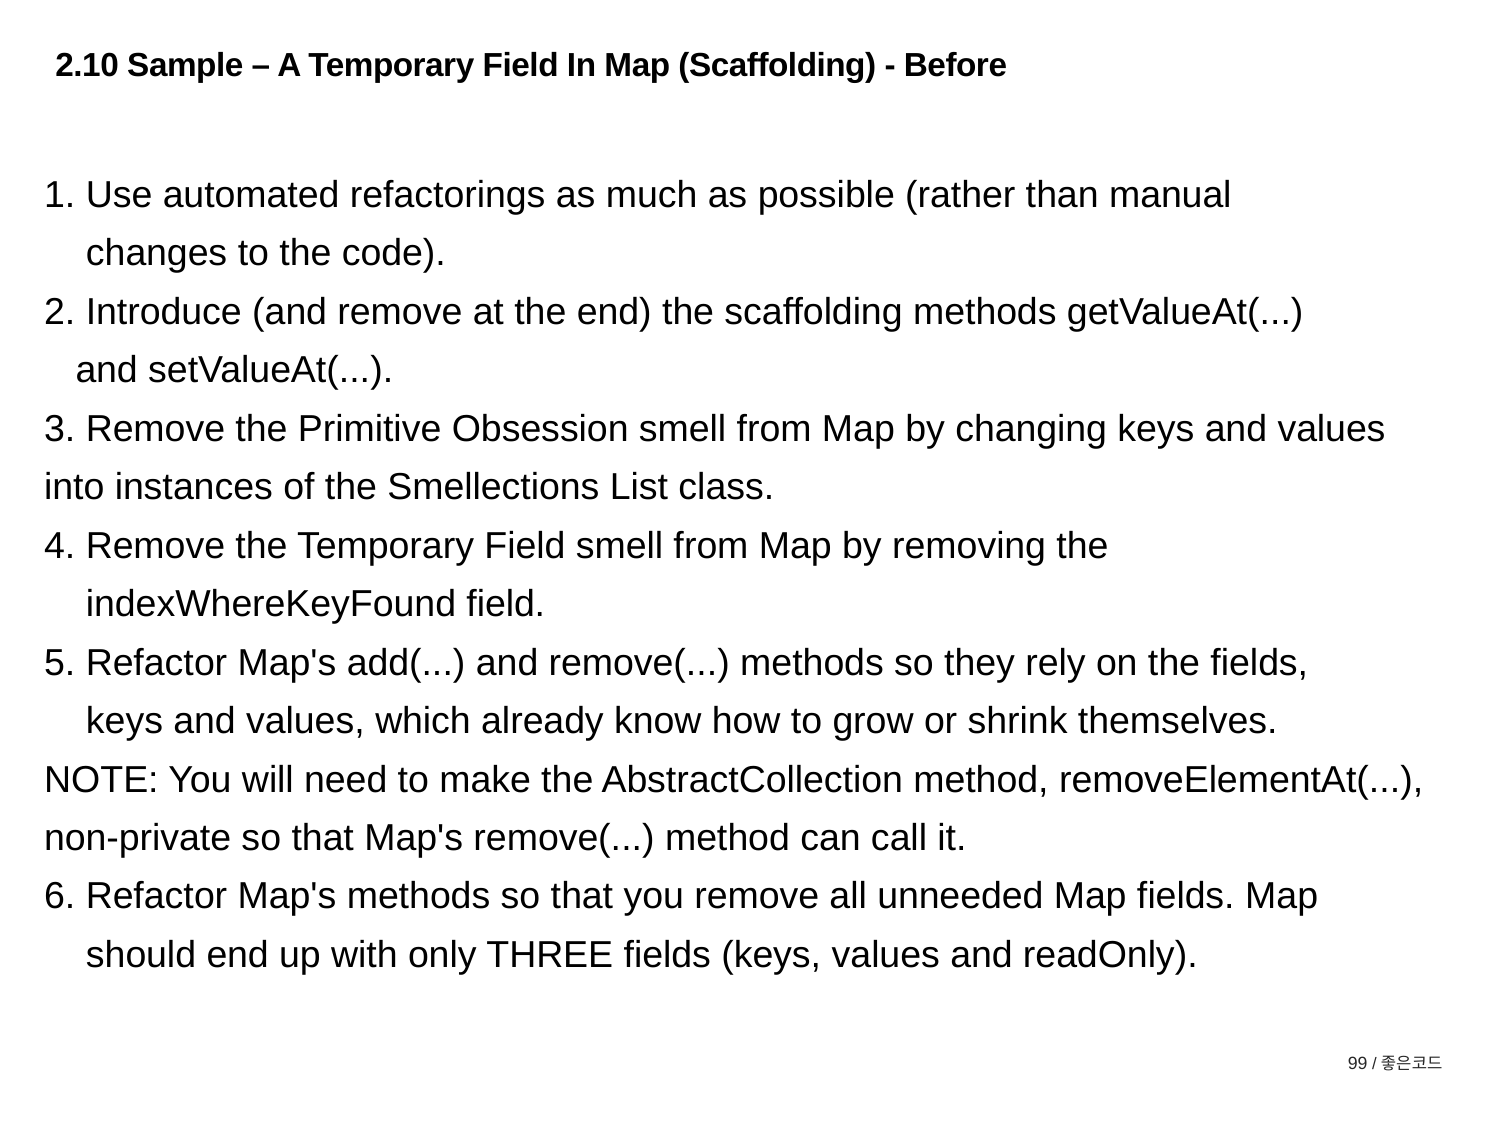

2.10 Sample – A Temporary Field In Map (Scaffolding) - Before
1. Use automated refactorings as much as possible (rather than manual
    changes to the code).
2. Introduce (and remove at the end) the scaffolding methods getValueAt(...)
   and setValueAt(...).
3. Remove the Primitive Obsession smell from Map by changing keys and values    into instances of the Smellections List class.
4. Remove the Temporary Field smell from Map by removing the
    indexWhereKeyFound field.
5. Refactor Map's add(...) and remove(...) methods so they rely on the fields,
    keys and values, which already know how to grow or shrink themselves.
NOTE: You will need to make the AbstractCollection method, removeElementAt(...), non-private so that Map's remove(...) method can call it.
6. Refactor Map's methods so that you remove all unneeded Map fields. Map
    should end up with only THREE fields (keys, values and readOnly).